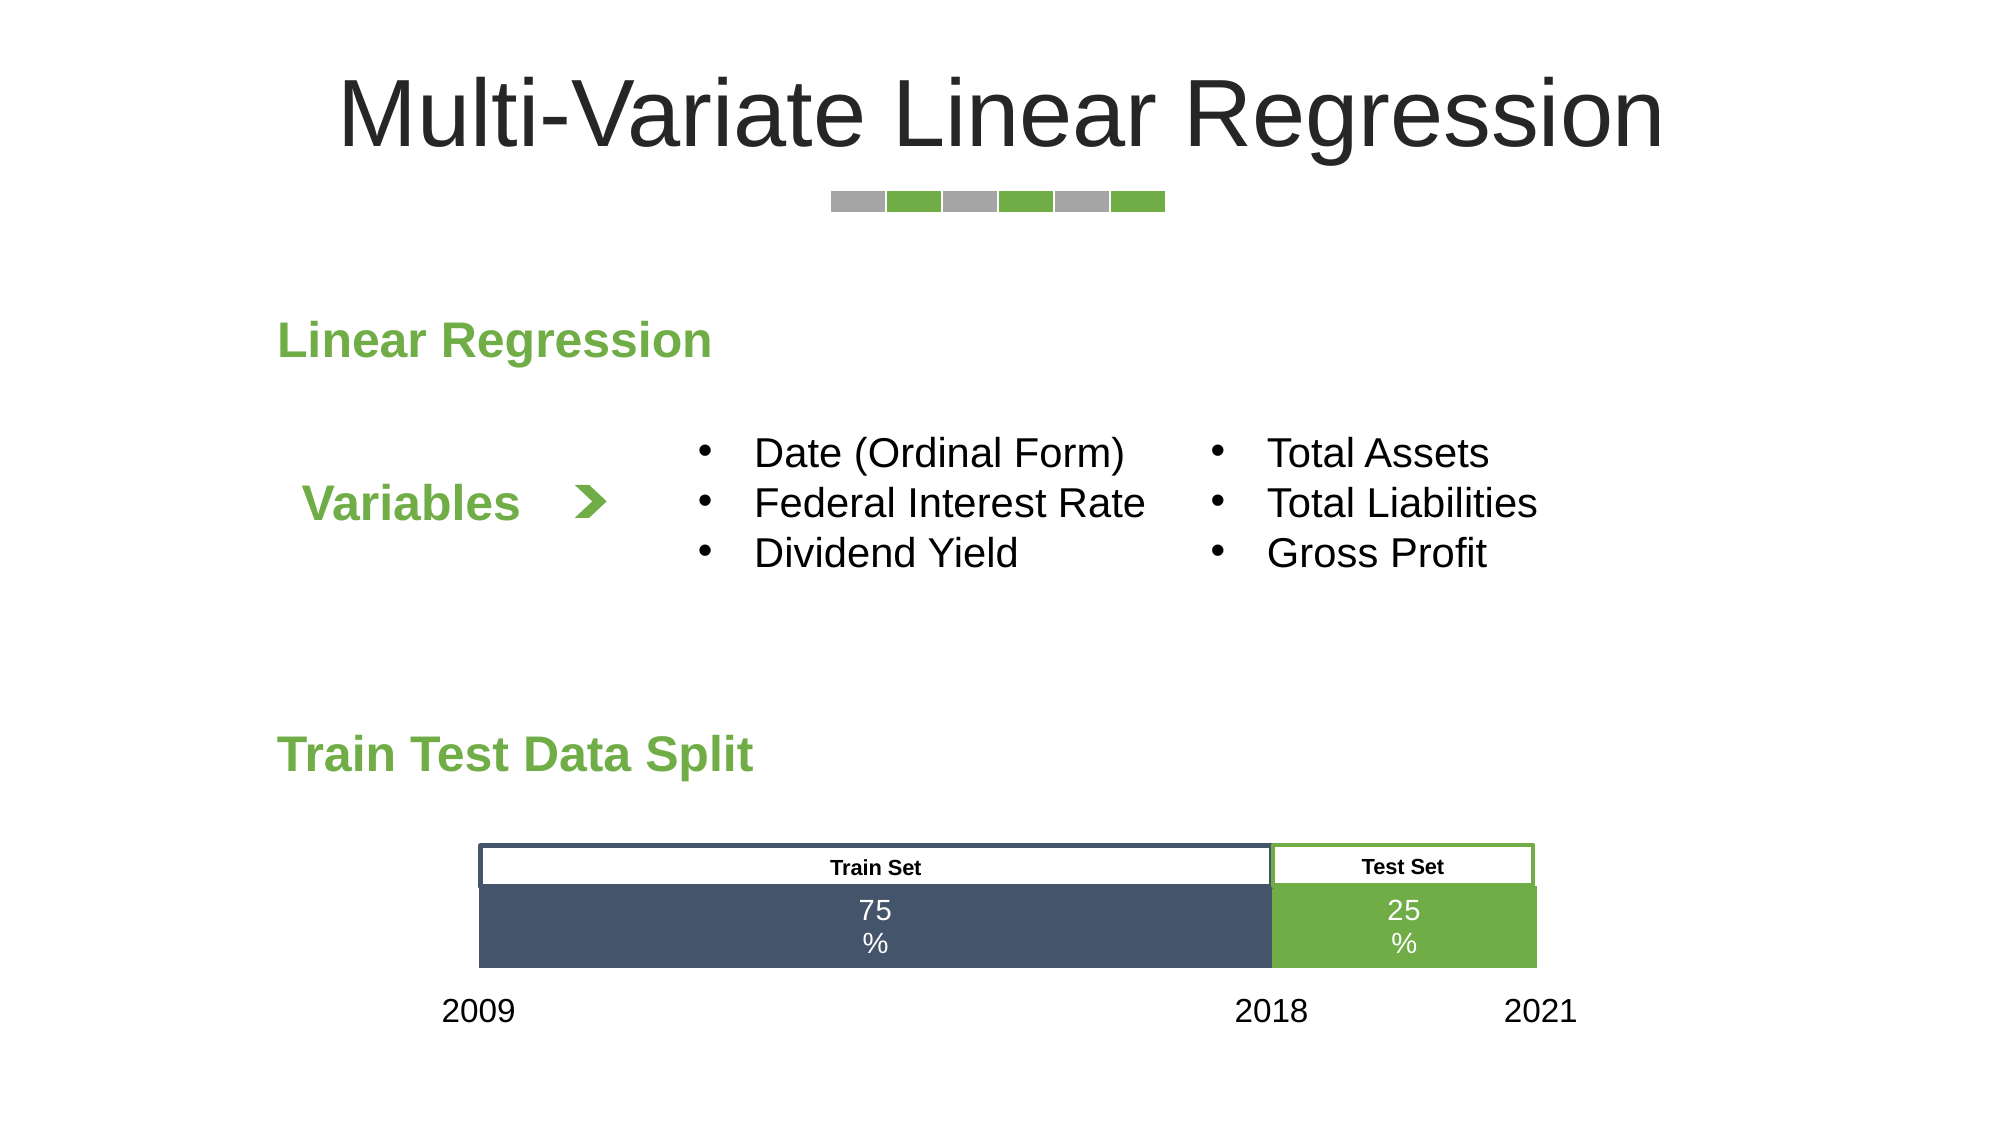

Multi-Variate Linear Regression

Linear Regression
Date (Ordinal Form)
Federal Interest Rate
Dividend Yield
Total Assets
Total Liabilities
Gross Profit
Variables

Train Test Data Split

### Chart

| Category | Series 1 | Series 2 |
|---|---|---|
| Text 1 | 75.0 | 25.0 |
Train Set
Test Set
2009
2018
2021